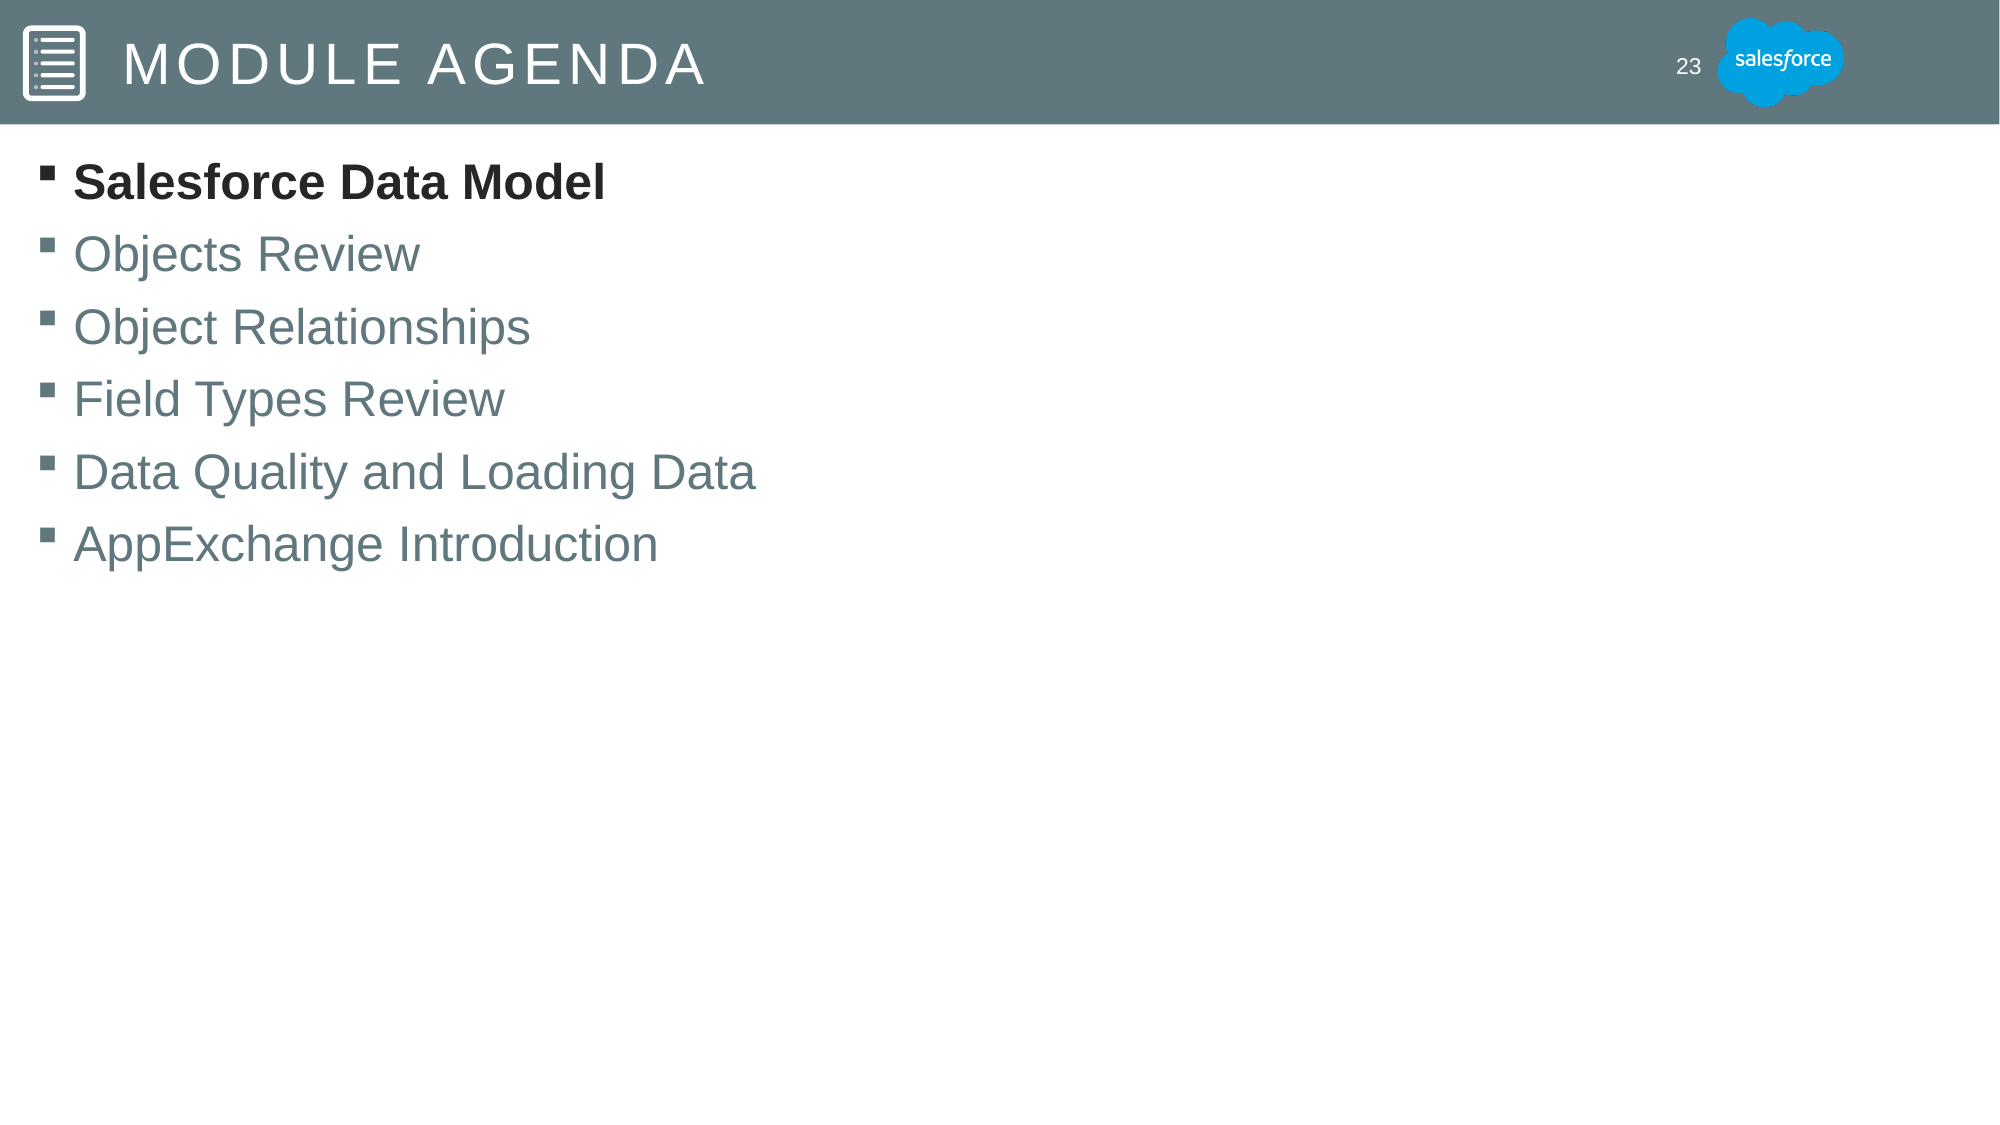

# Module Agenda
23
Salesforce Data Model
Objects Review
Object Relationships
Field Types Review
Data Quality and Loading Data
AppExchange Introduction